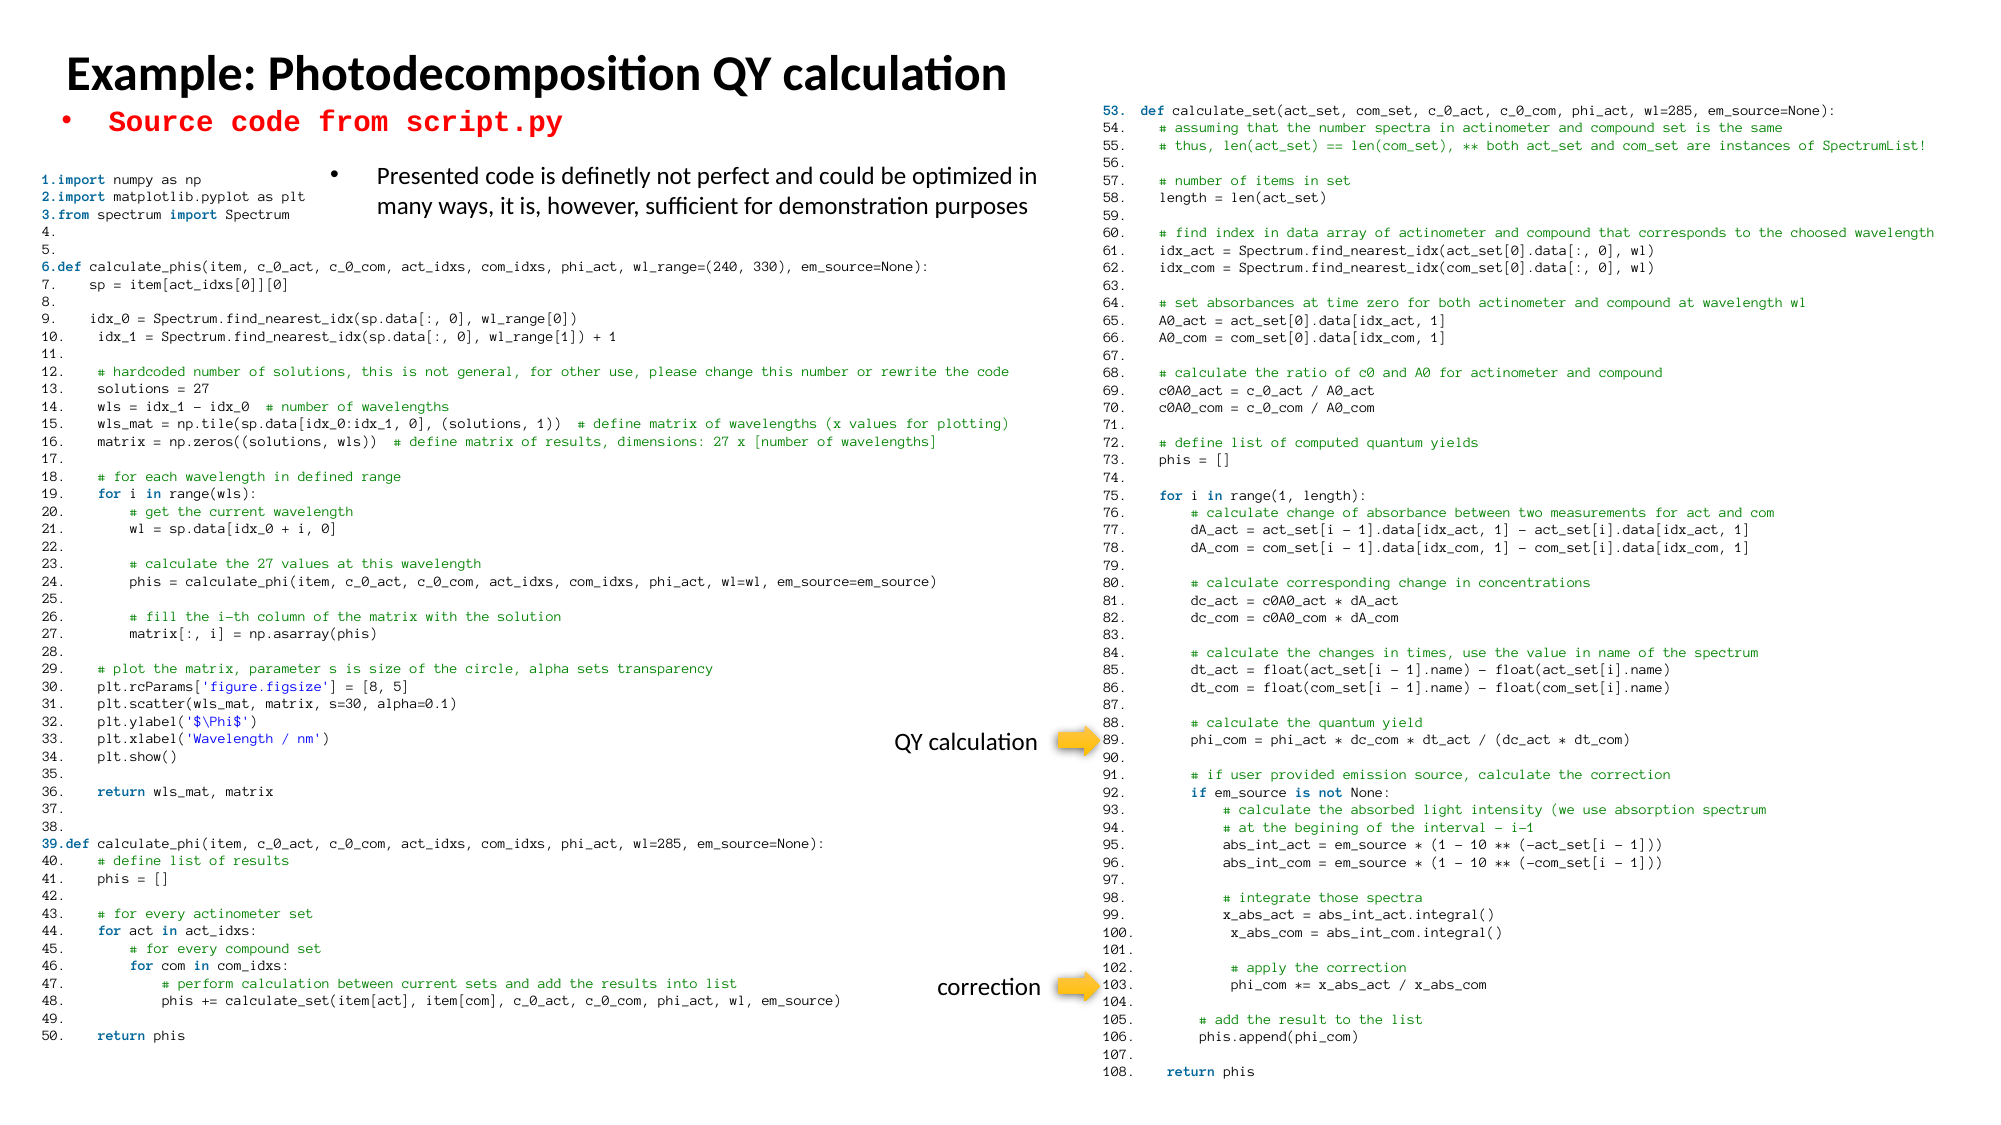

Example: Photodecomposition QY calculation
def calculate_set(act_set, com_set, c_0_act, c_0_com, phi_act, wl=285, em_source=None):
    # assuming that the number spectra in actinometer and compound set is the same
    # thus, len(act_set) == len(com_set), ** both act_set and com_set are instances of SpectrumList!

    # number of items in set
    length = len(act_set)

    # find index in data array of actinometer and compound that corresponds to the choosed wavelength
    idx_act = Spectrum.find_nearest_idx(act_set[0].data[:, 0], wl)
    idx_com = Spectrum.find_nearest_idx(com_set[0].data[:, 0], wl)

    # set absorbances at time zero for both actinometer and compound at wavelength wl
    A0_act = act_set[0].data[idx_act, 1]
    A0_com = com_set[0].data[idx_com, 1]

    # calculate the ratio of c0 and A0 for actinometer and compound
    c0A0_act = c_0_act / A0_act
    c0A0_com = c_0_com / A0_com

    # define list of computed quantum yields
    phis = []

    for i in range(1, length):
        # calculate change of absorbance between two measurements for act and com
        dA_act = act_set[i - 1].data[idx_act, 1] - act_set[i].data[idx_act, 1]
        dA_com = com_set[i - 1].data[idx_com, 1] - com_set[i].data[idx_com, 1]

        # calculate corresponding change in concentrations
        dc_act = c0A0_act * dA_act
        dc_com = c0A0_com * dA_com

        # calculate the changes in times, use the value in name of the spectrum
        dt_act = float(act_set[i - 1].name) - float(act_set[i].name)
        dt_com = float(com_set[i - 1].name) - float(com_set[i].name)

        # calculate the quantum yield
        phi_com = phi_act * dc_com * dt_act / (dc_act * dt_com)

        # if user provided emission source, calculate the correction
        if em_source is not None:
            # calculate the absorbed light intensity (we use absorption spectrum
            # at the begining of the interval - i-1
            abs_int_act = em_source * (1 - 10 ** (-act_set[i - 1]))
            abs_int_com = em_source * (1 - 10 ** (-com_set[i - 1]))

            # integrate those spectra
            x_abs_act = abs_int_act.integral()
            x_abs_com = abs_int_com.integral()

            # apply the correction
            phi_com *= x_abs_act / x_abs_com

        # add the result to the list
        phis.append(phi_com)

    return phis
Source code from script.py
Presented code is definetly not perfect and could be optimized in many ways, it is, however, sufficient for demonstration purposes
import numpy as np
import matplotlib.pyplot as plt
from spectrum import Spectrum

def calculate_phis(item, c_0_act, c_0_com, act_idxs, com_idxs, phi_act, wl_range=(240, 330), em_source=None):
    sp = item[act_idxs[0]][0]

    idx_0 = Spectrum.find_nearest_idx(sp.data[:, 0], wl_range[0])
    idx_1 = Spectrum.find_nearest_idx(sp.data[:, 0], wl_range[1]) + 1

    # hardcoded number of solutions, this is not general, for other use, please change this number or rewrite the code
    solutions = 27
    wls = idx_1 - idx_0  # number of wavelengths
    wls_mat = np.tile(sp.data[idx_0:idx_1, 0], (solutions, 1))  # define matrix of wavelengths (x values for plotting)
    matrix = np.zeros((solutions, wls))  # define matrix of results, dimensions: 27 x [number of wavelengths]

    # for each wavelength in defined range
    for i in range(wls):
        # get the current wavelength
        wl = sp.data[idx_0 + i, 0]

        # calculate the 27 values at this wavelength
        phis = calculate_phi(item, c_0_act, c_0_com, act_idxs, com_idxs, phi_act, wl=wl, em_source=em_source)

        # fill the i-th column of the matrix with the solution
        matrix[:, i] = np.asarray(phis)

    # plot the matrix, parameter s is size of the circle, alpha sets transparency
    plt.rcParams['figure.figsize'] = [8, 5]
    plt.scatter(wls_mat, matrix, s=30, alpha=0.1)
    plt.ylabel('$\Phi$')
    plt.xlabel('Wavelength / nm')
    plt.show()

    return wls_mat, matrix

def calculate_phi(item, c_0_act, c_0_com, act_idxs, com_idxs, phi_act, wl=285, em_source=None):
    # define list of results
    phis = []

    # for every actinometer set
    for act in act_idxs:
        # for every compound set
        for com in com_idxs:
            # perform calculation between current sets and add the results into list
            phis += calculate_set(item[act], item[com], c_0_act, c_0_com, phi_act, wl, em_source)

    return phis
QY calculation

correction